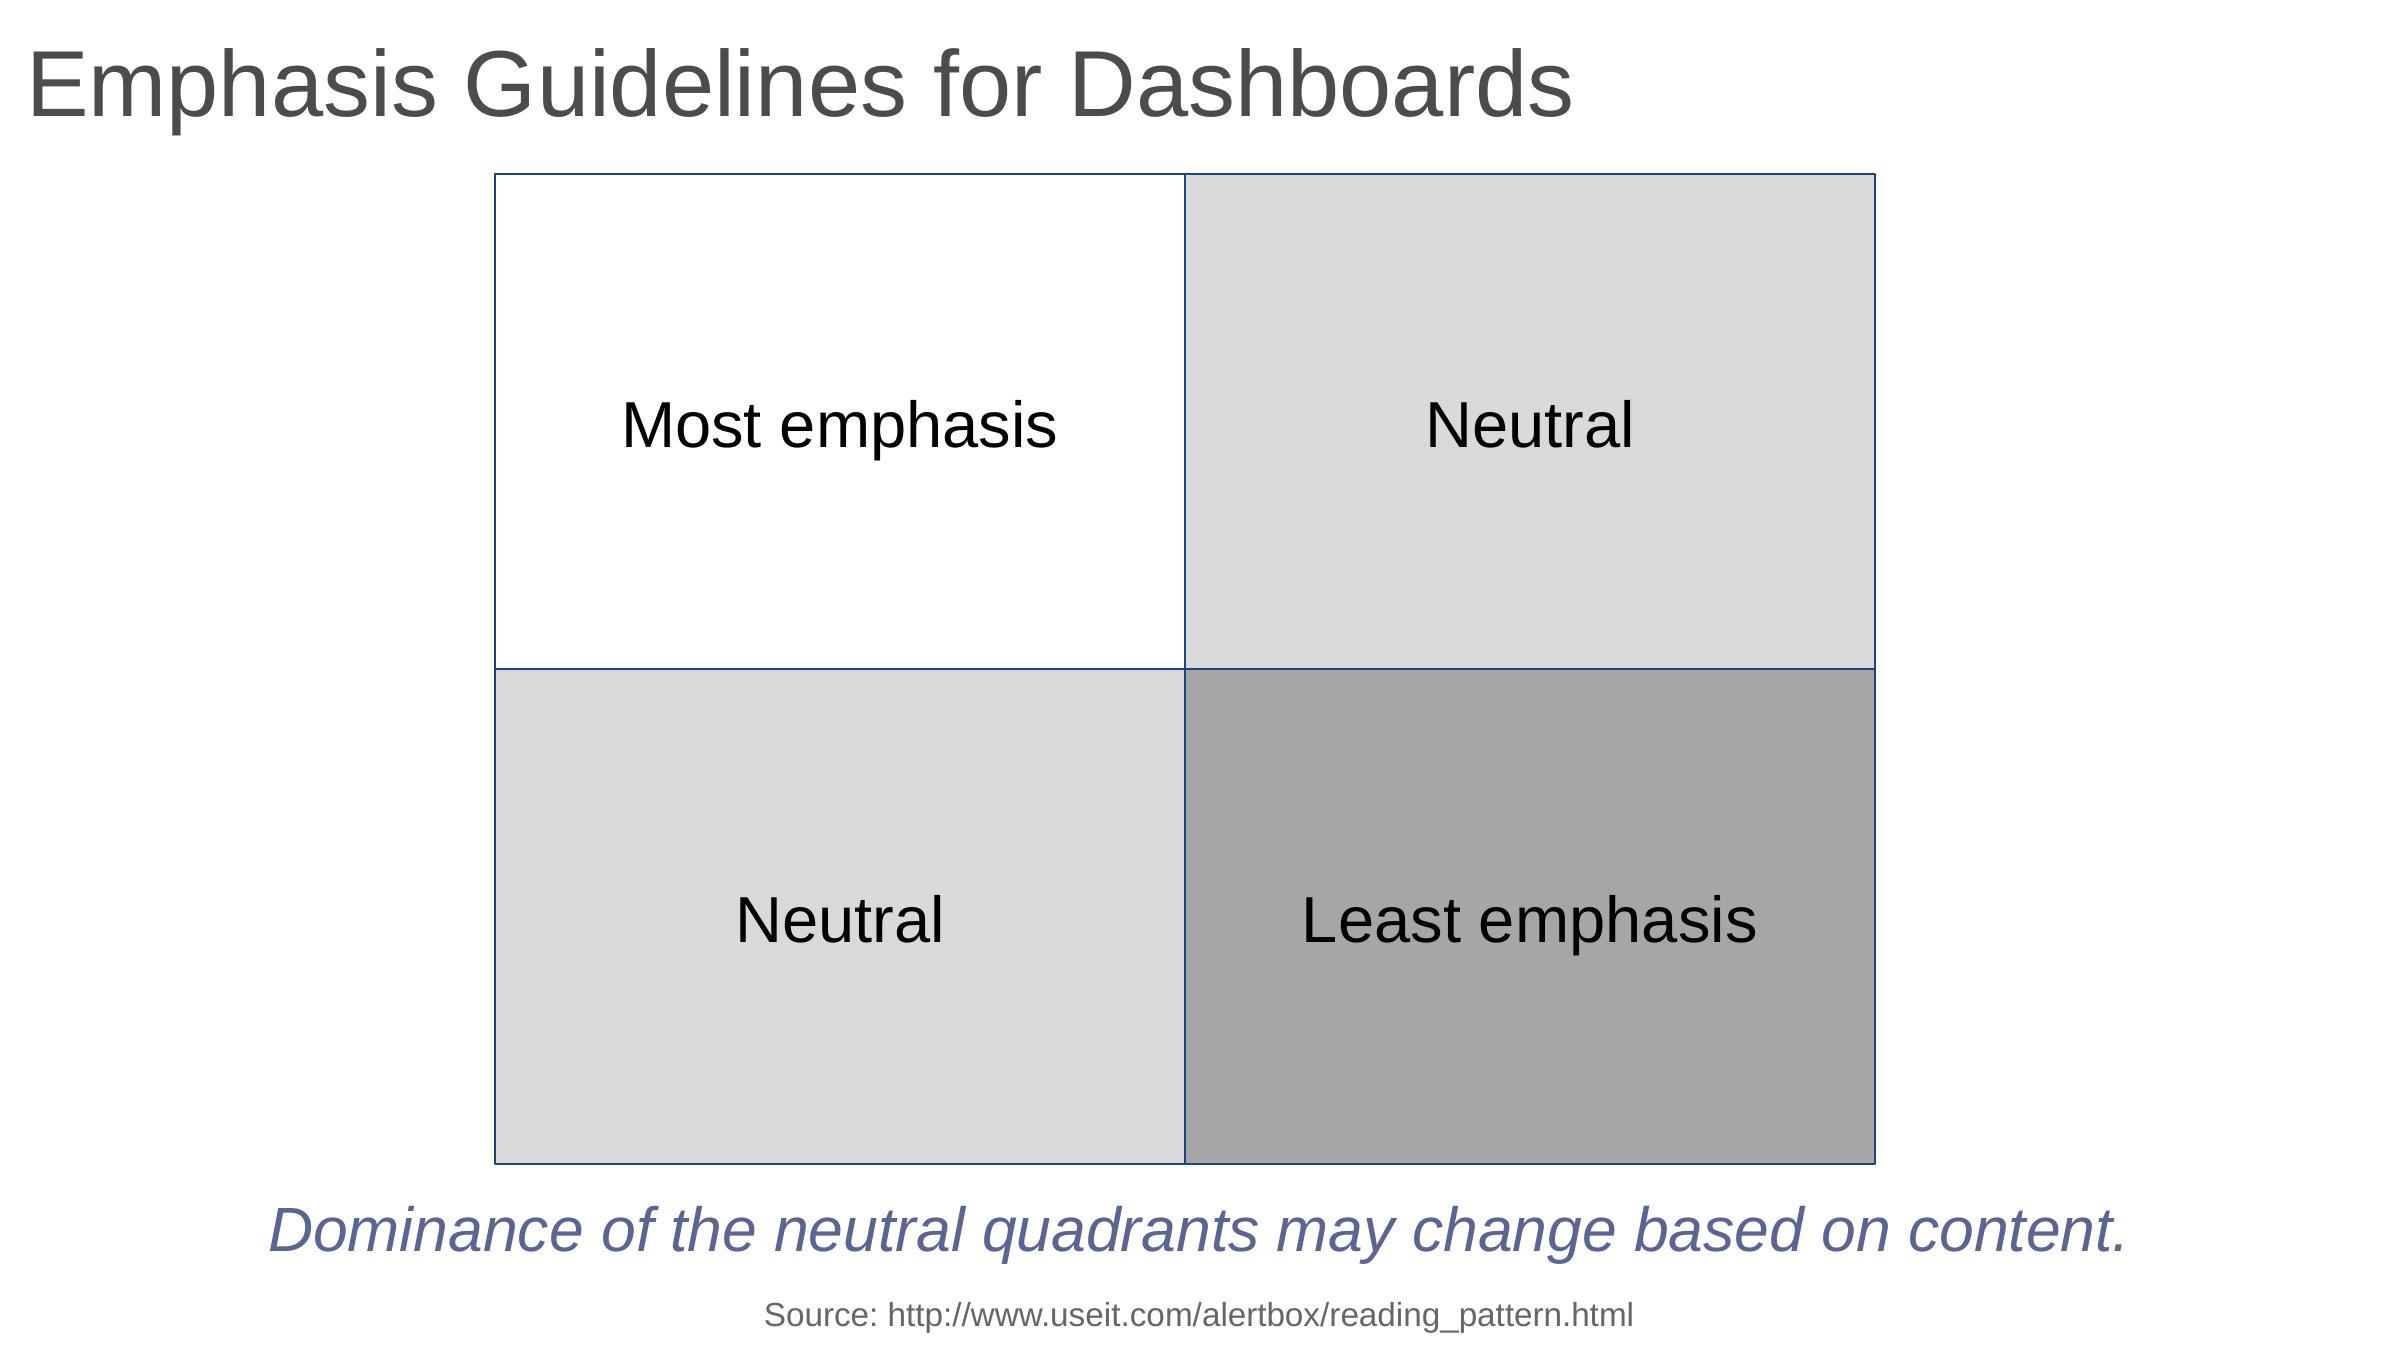

Emphasis Guidelines for Dashboards
Most emphasis
Neutral
Neutral
Least emphasis
Dominance of the neutral quadrants may change based on content.
Source: http://www.useit.com/alertbox/reading_pattern.html